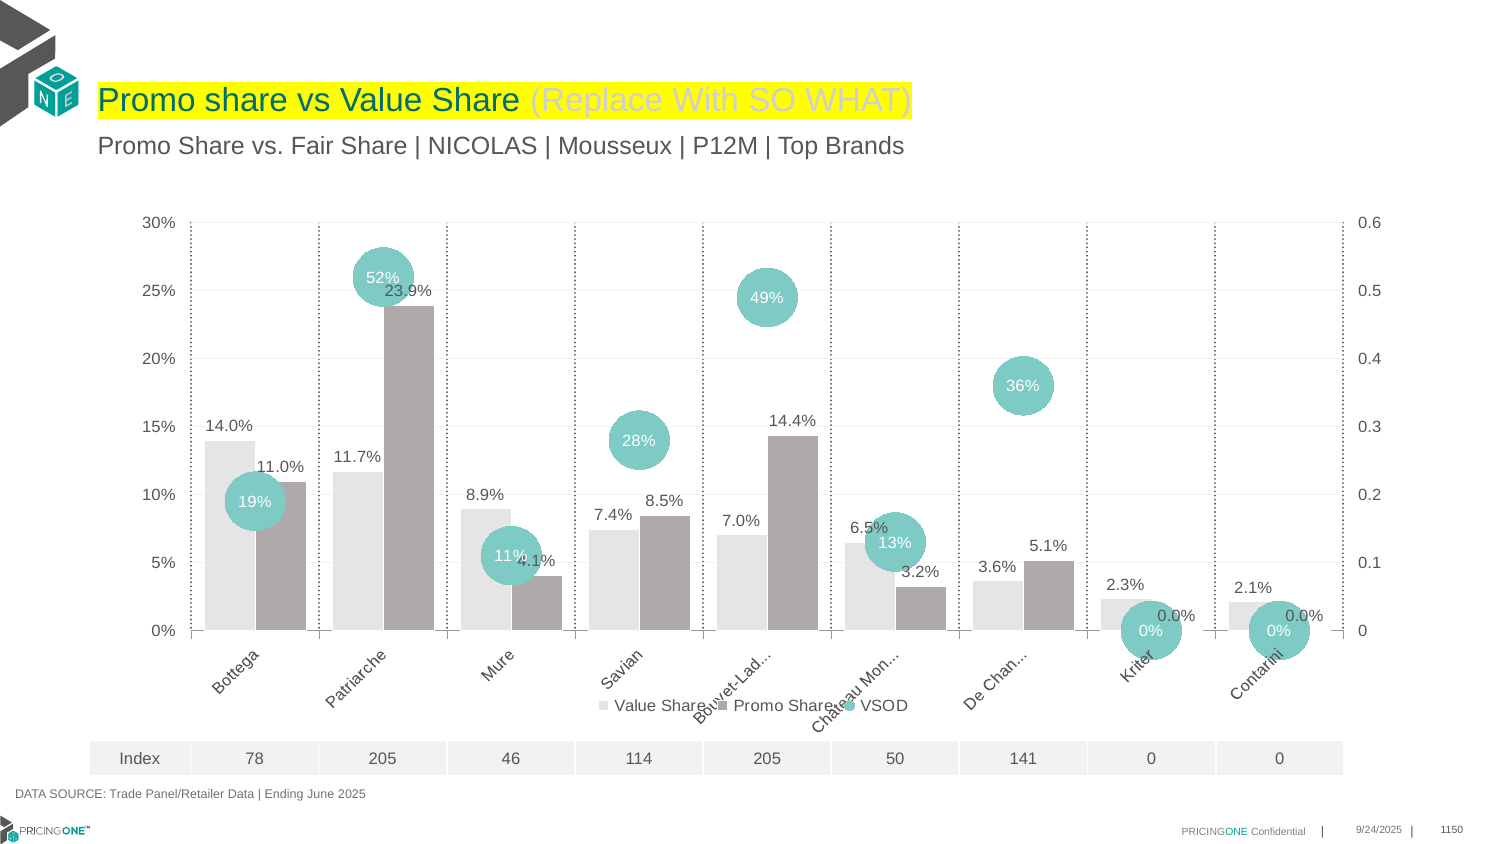

# Promo share vs Value Share (Replace With SO WHAT)
Promo Share vs. Fair Share | NICOLAS | Mousseux | P12M | Top Brands

### Chart

| Category | Value Share | Promo Share | VSOD |
|---|---|---|---|
| Bottega | 0.13975913703038115 | 0.10966428957975081 | 0.19 |
| Patriarche | 0.11670434751403025 | 0.23891499528831145 | 0.52 |
| Mure | 0.08933259351889425 | 0.04068767668832023 | 0.11 |
| Savian | 0.0744815547881361 | 0.08476233657962753 | 0.28 |
| Bouvet-Ladubay | 0.07021657975687341 | 0.14361247563189908 | 0.49 |
| Chateau Moncontour | 0.06497622748005767 | 0.0324364757823388 | 0.13 |
| De Chanceny | 0.0363560366189744 | 0.05136053924282852 | 0.36 |
| Kriter | 0.023172800961390704 | 0.0 | 0.0 |
| Contarini | 0.02091195011957573 | 0.0 | 0.0 |
| Index | 78 | 205 | 46 | 114 | 205 | 50 | 141 | 0 | 0 |
| --- | --- | --- | --- | --- | --- | --- | --- | --- | --- |
DATA SOURCE: Trade Panel/Retailer Data | Ending June 2025

9/24/2025
1150